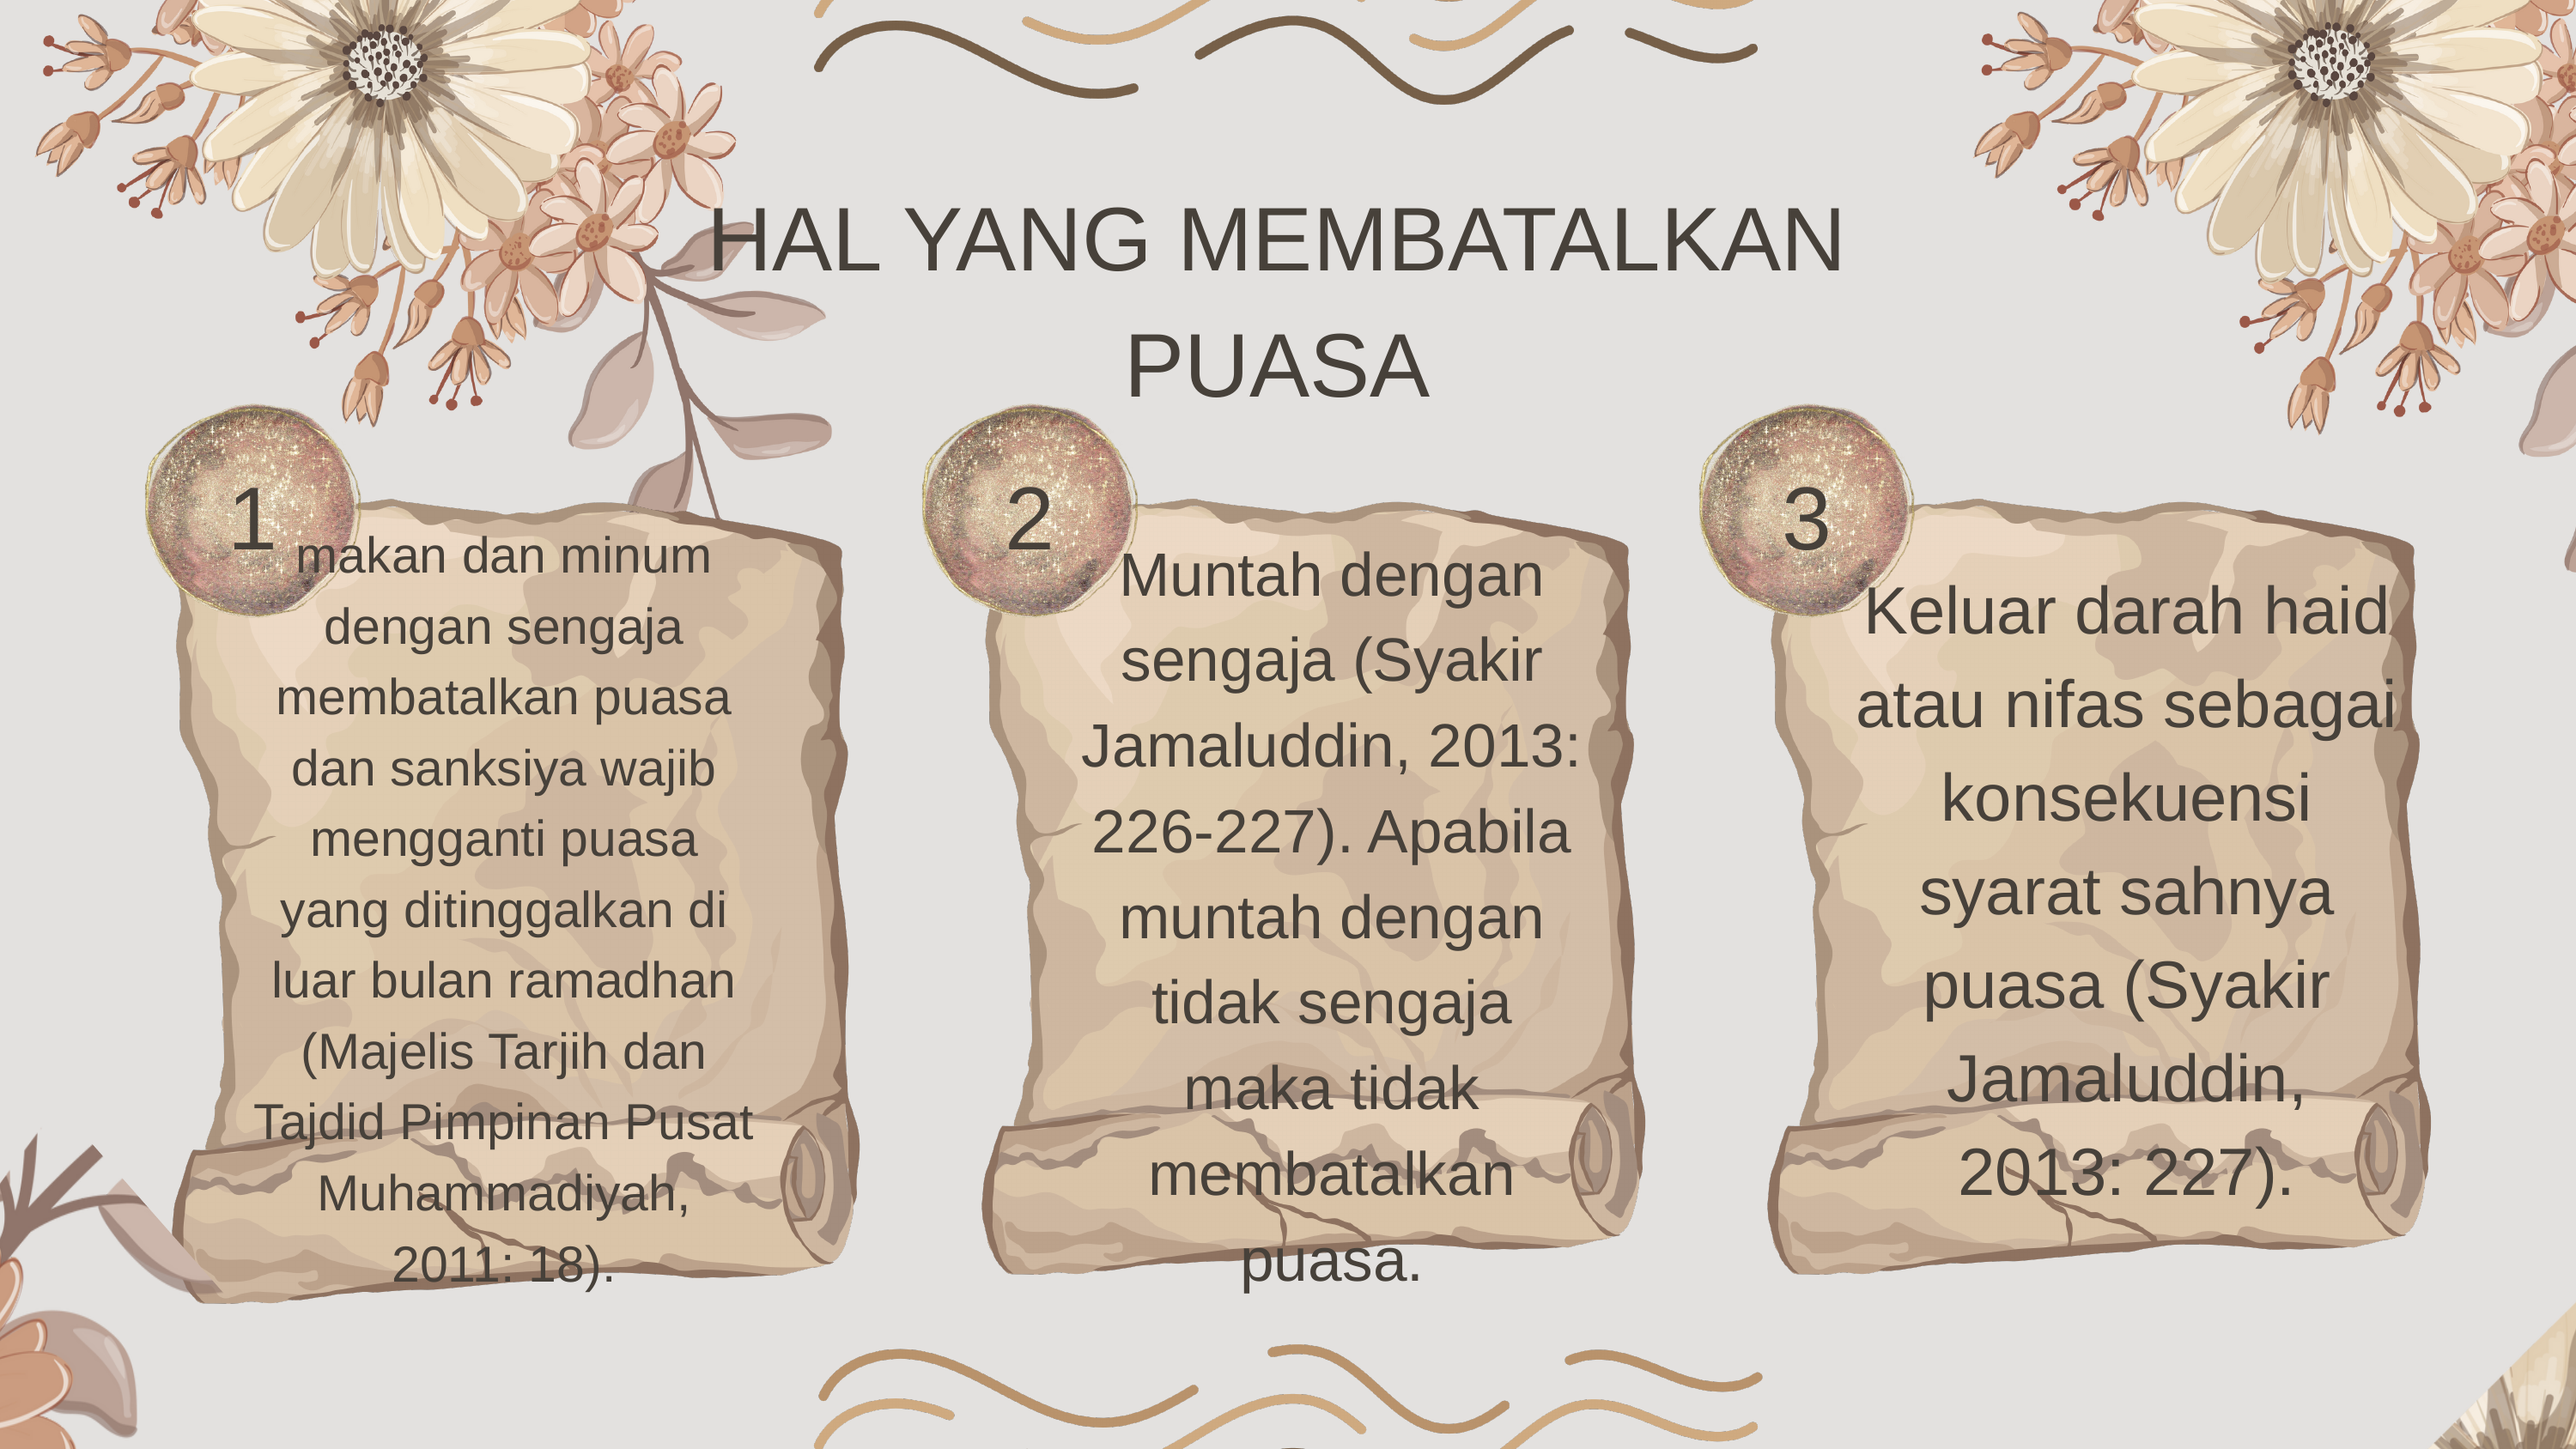

HAL YANG MEMBATALKAN PUASA

1
3
2

makan dan minum dengan sengaja membatalkan puasa dan sanksiya wajib mengganti puasa yang ditinggalkan di luar bulan ramadhan (Majelis Tarjih dan Tajdid Pimpinan Pusat Muhammadiyah, 2011: 18).
Muntah dengan sengaja (Syakir Jamaluddin, 2013: 226-227). Apabila muntah dengan tidak sengaja maka tidak membatalkan puasa.
Keluar darah haid atau nifas sebagai konsekuensi syarat sahnya puasa (Syakir Jamaluddin, 2013: 227).